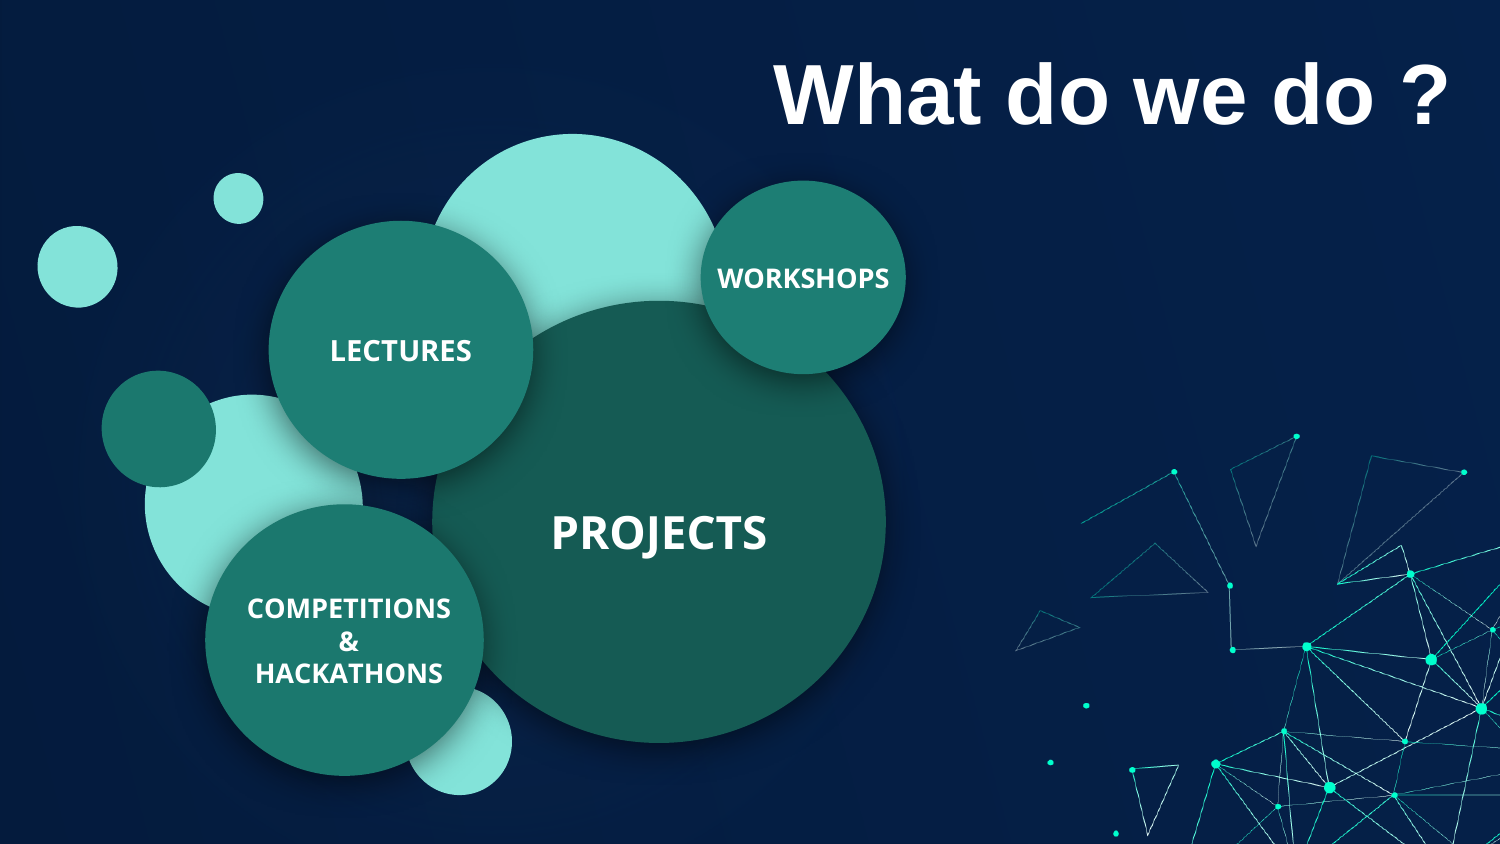

What do we do ?

WORKSHOPS

LECTURES

PROJECTS

COMPETITIONS
&
HACKATHONS